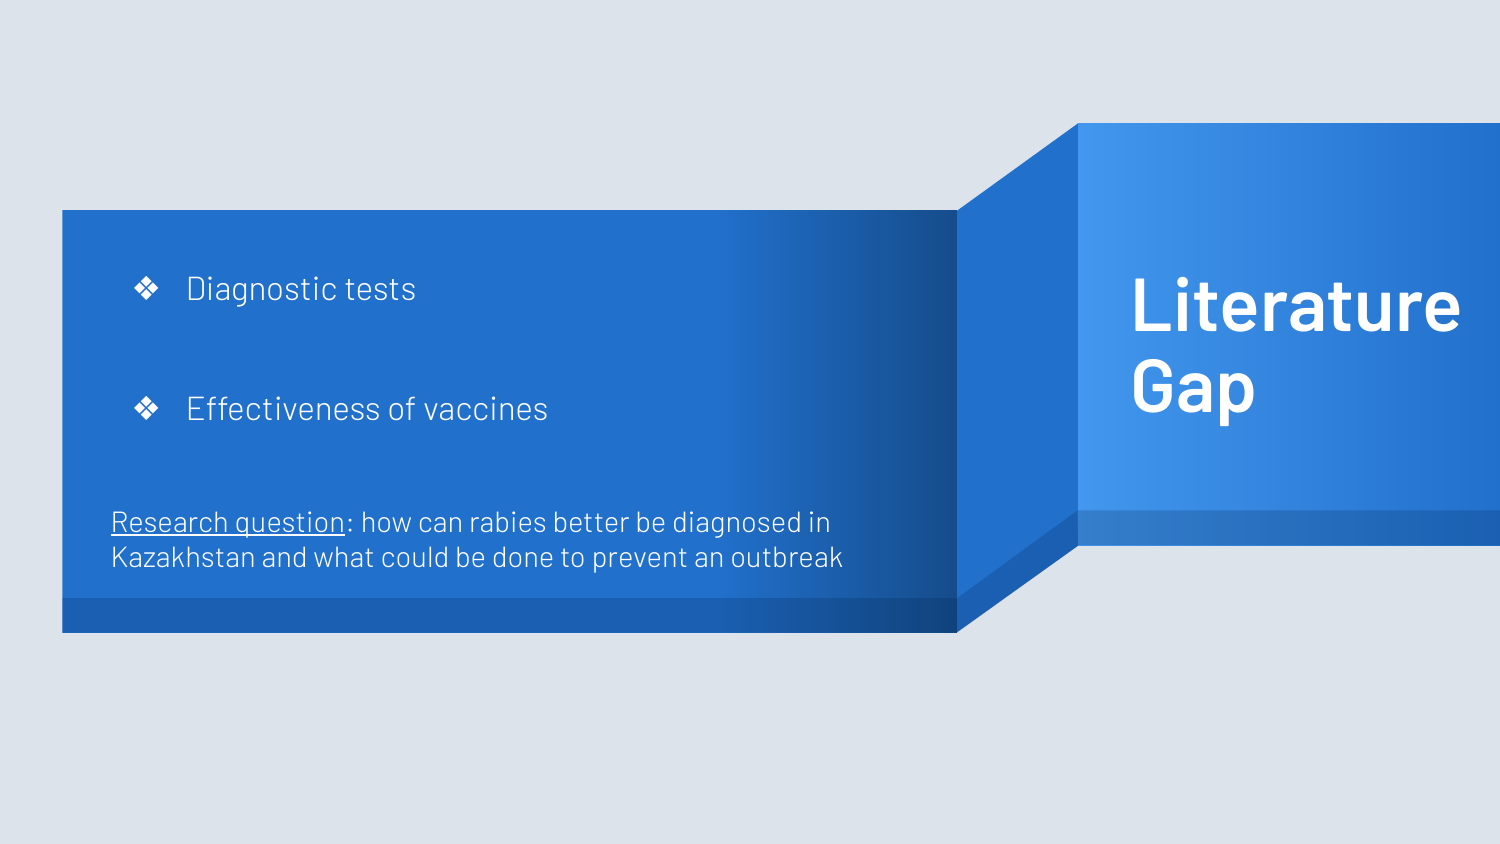

Diagnostic tests

Effectiveness of vaccines
# Literature Gap
Research question: how can rabies better be diagnosed in Kazakhstan and what could be done to prevent an outbreak